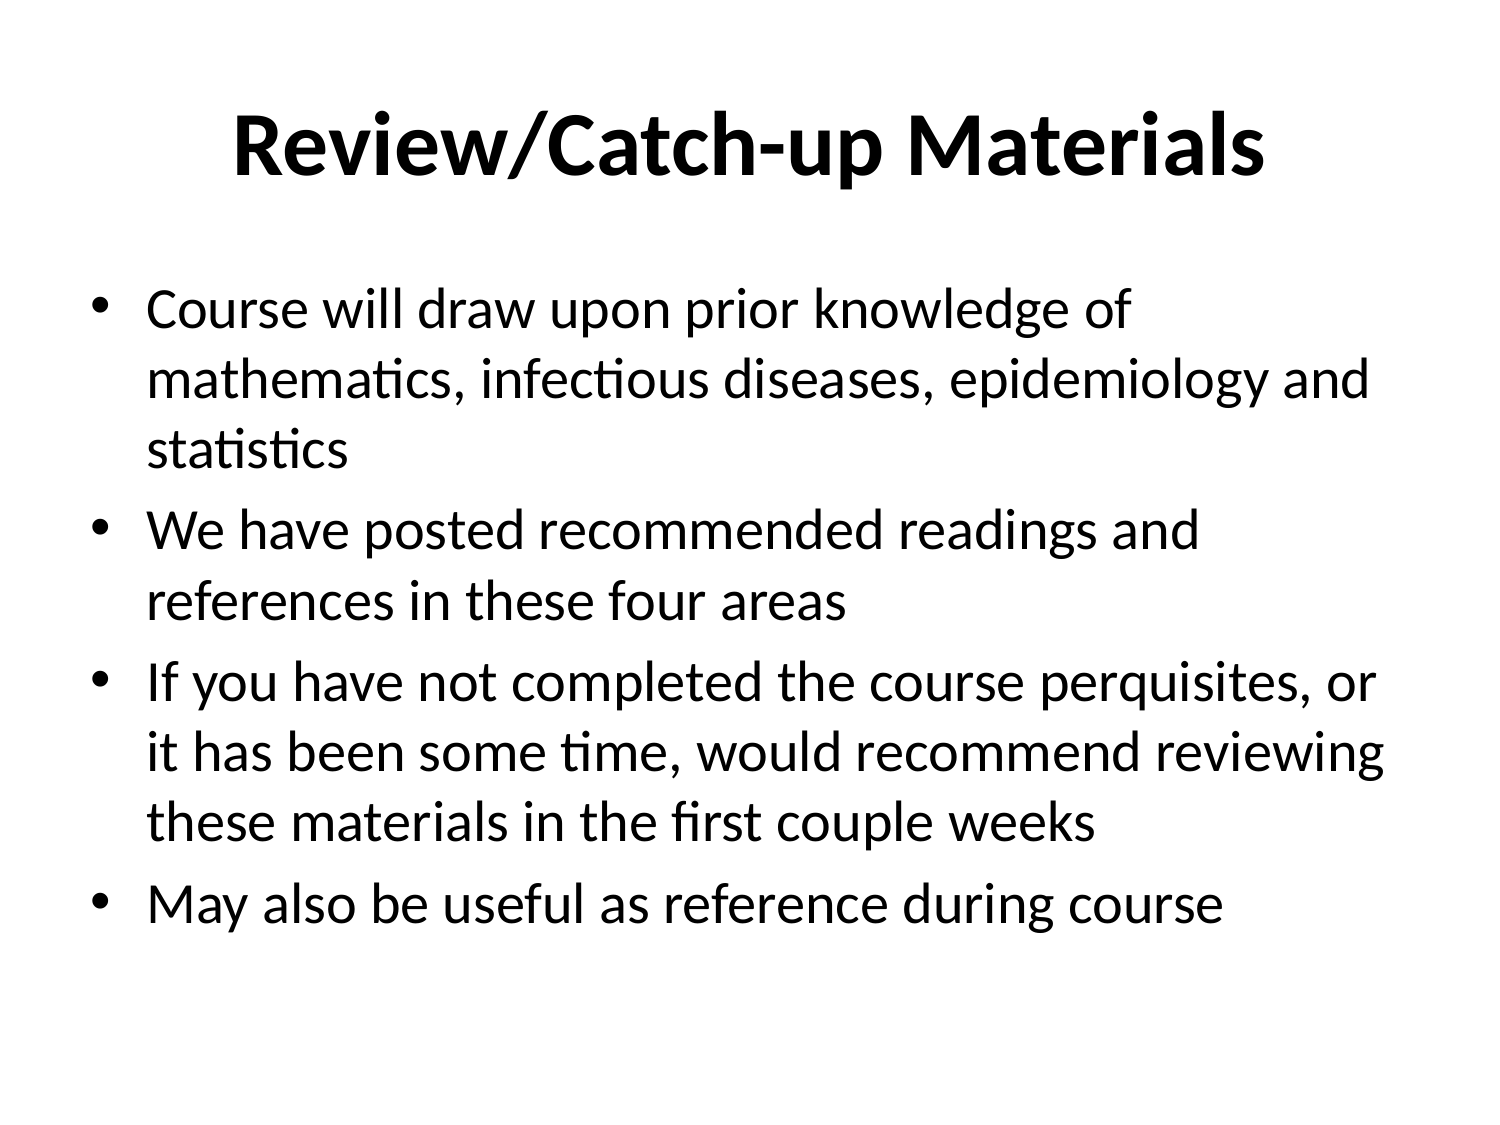

# Review/Catch-up Materials
Course will draw upon prior knowledge of mathematics, infectious diseases, epidemiology and statistics
We have posted recommended readings and references in these four areas
If you have not completed the course perquisites, or it has been some time, would recommend reviewing these materials in the first couple weeks
May also be useful as reference during course